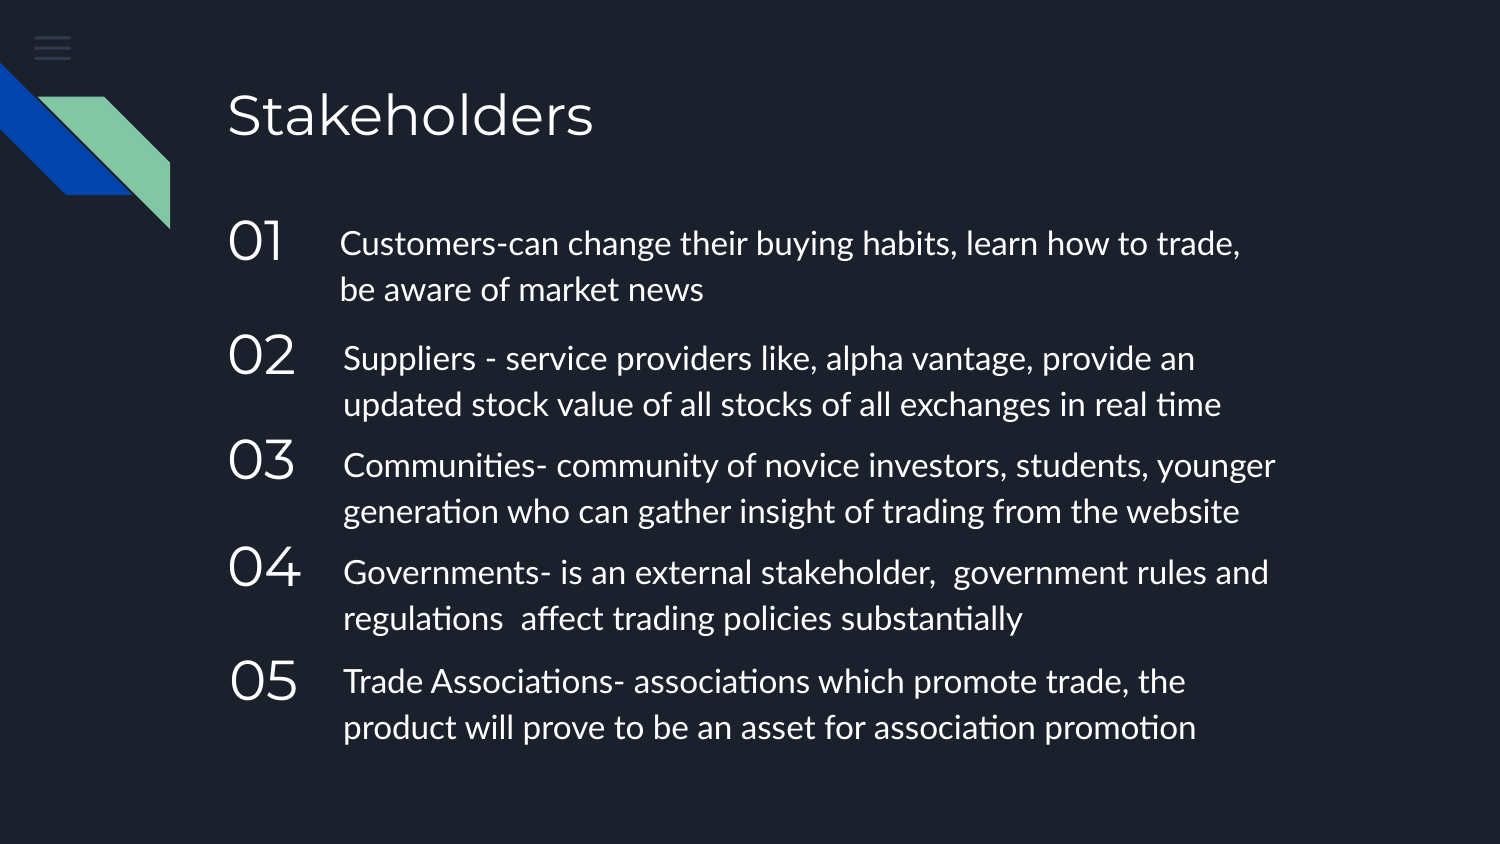

# Stakeholders
01

Customers-can change their buying habits, learn how to trade, be aware of market news
02

Suppliers - service providers like, alpha vantage, provide an updated stock value of all stocks of all exchanges in real time
03
Communities- community of novice investors, students, younger generation who can gather insight of trading from the website
04
Governments- is an external stakeholder,  government rules and regulations  affect trading policies substantially
05
Trade Associations- associations which promote trade, the product will prove to be an asset for association promotion